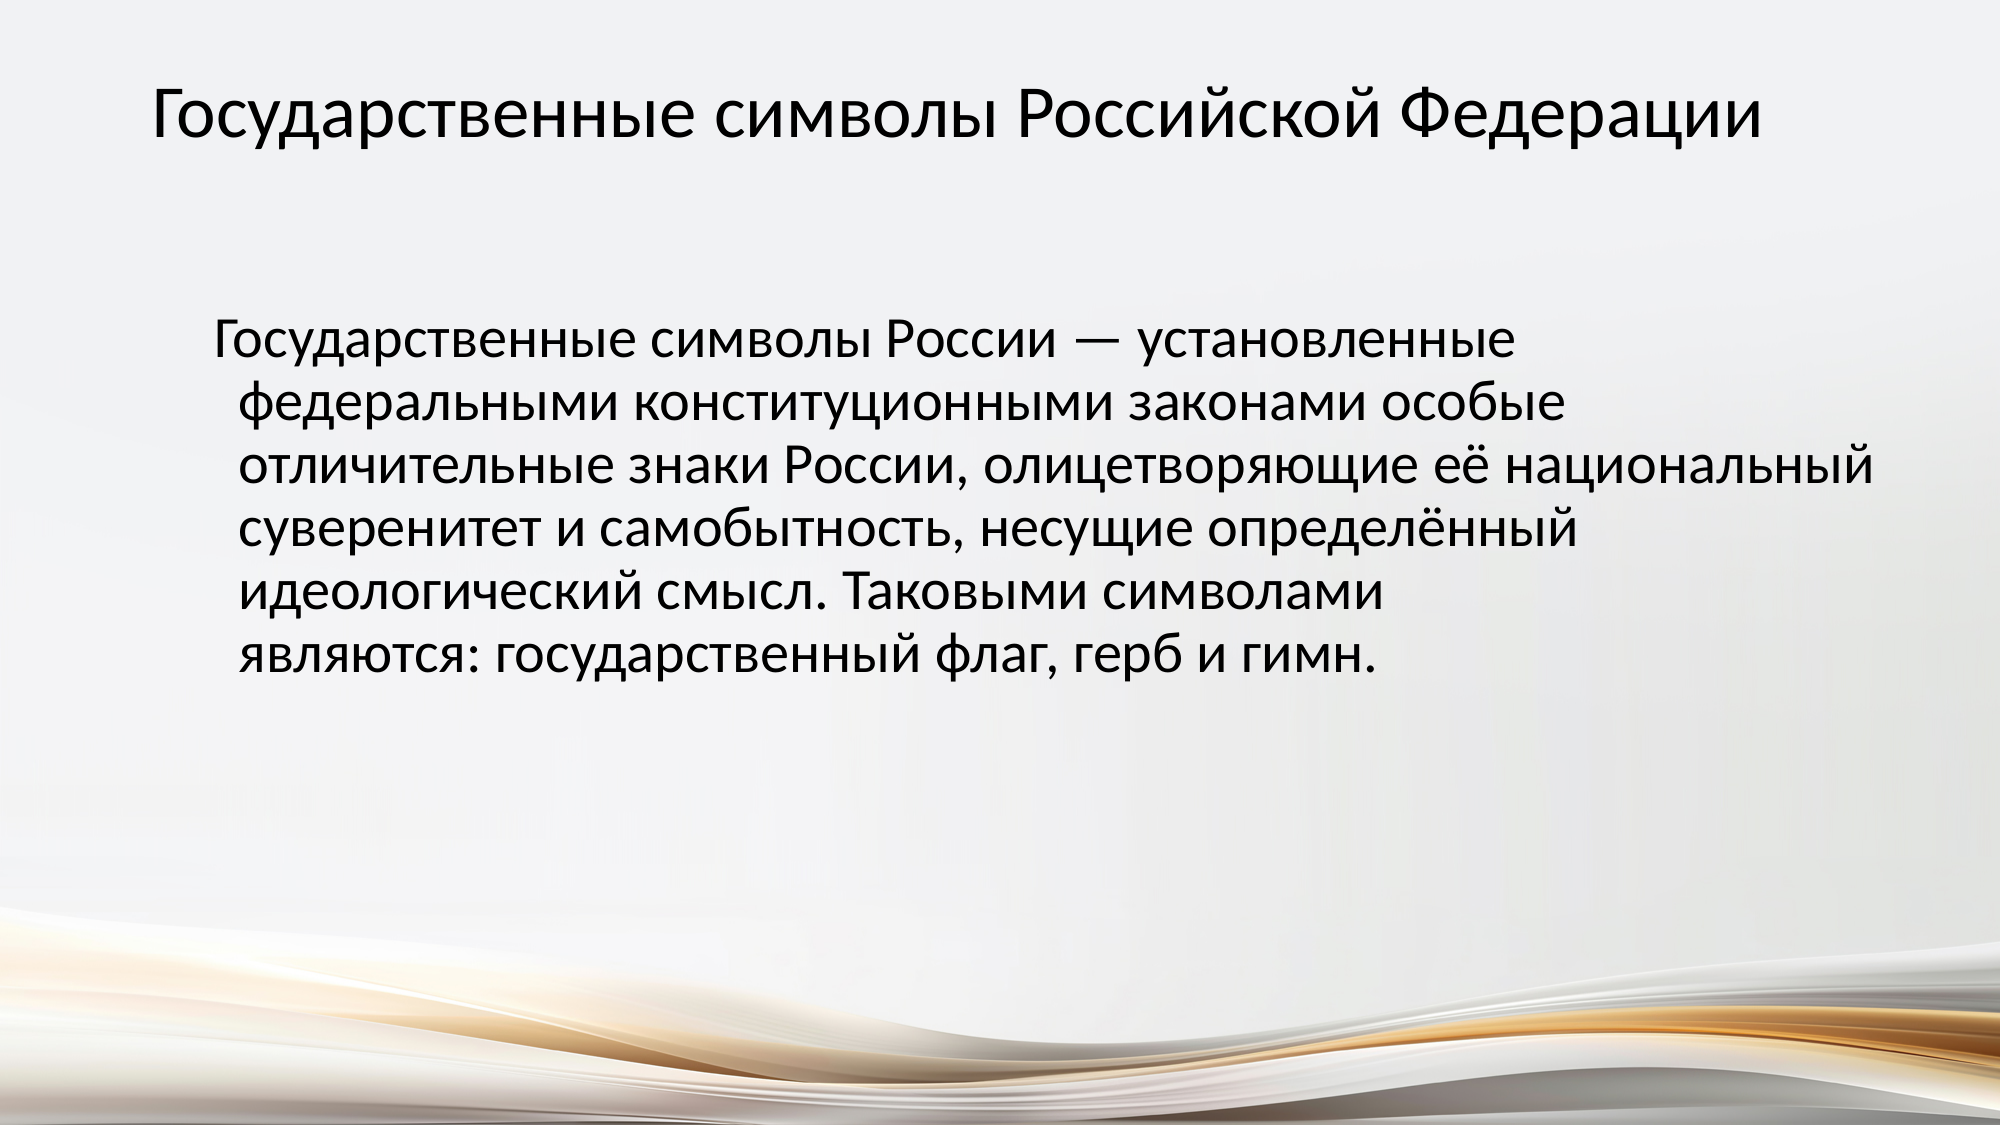

# Государственные символы Российской Федерации
 Государственные символы России — установленные федеральными конституционными законами особые отличительные знаки России, олицетворяющие её национальный суверенитет и самобытность, несущие определённый идеологический смысл. Таковыми символами являются: государственный флаг, герб и гимн.